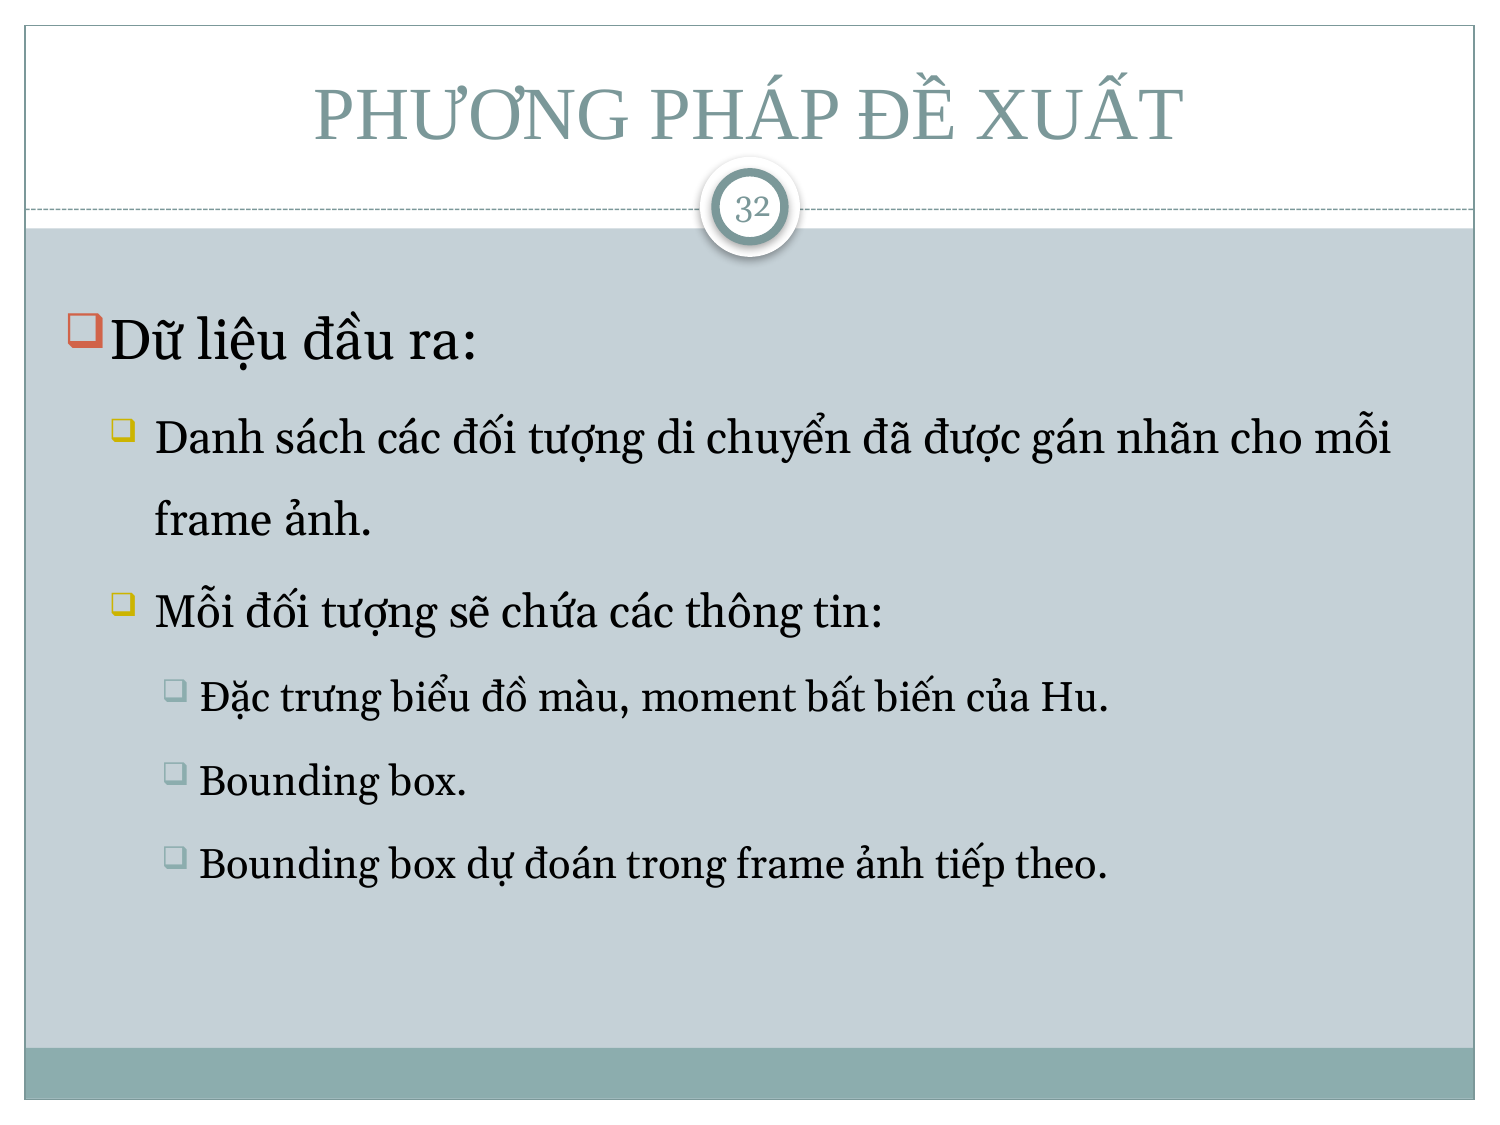

# PHƯƠNG PHÁP ĐỀ XUẤT
32
Dữ liệu đầu ra:
Danh sách các đối tượng di chuyển đã được gán nhãn cho mỗi frame ảnh.
Mỗi đối tượng sẽ chứa các thông tin:
Đặc trưng biểu đồ màu, moment bất biến của Hu.
Bounding box.
Bounding box dự đoán trong frame ảnh tiếp theo.